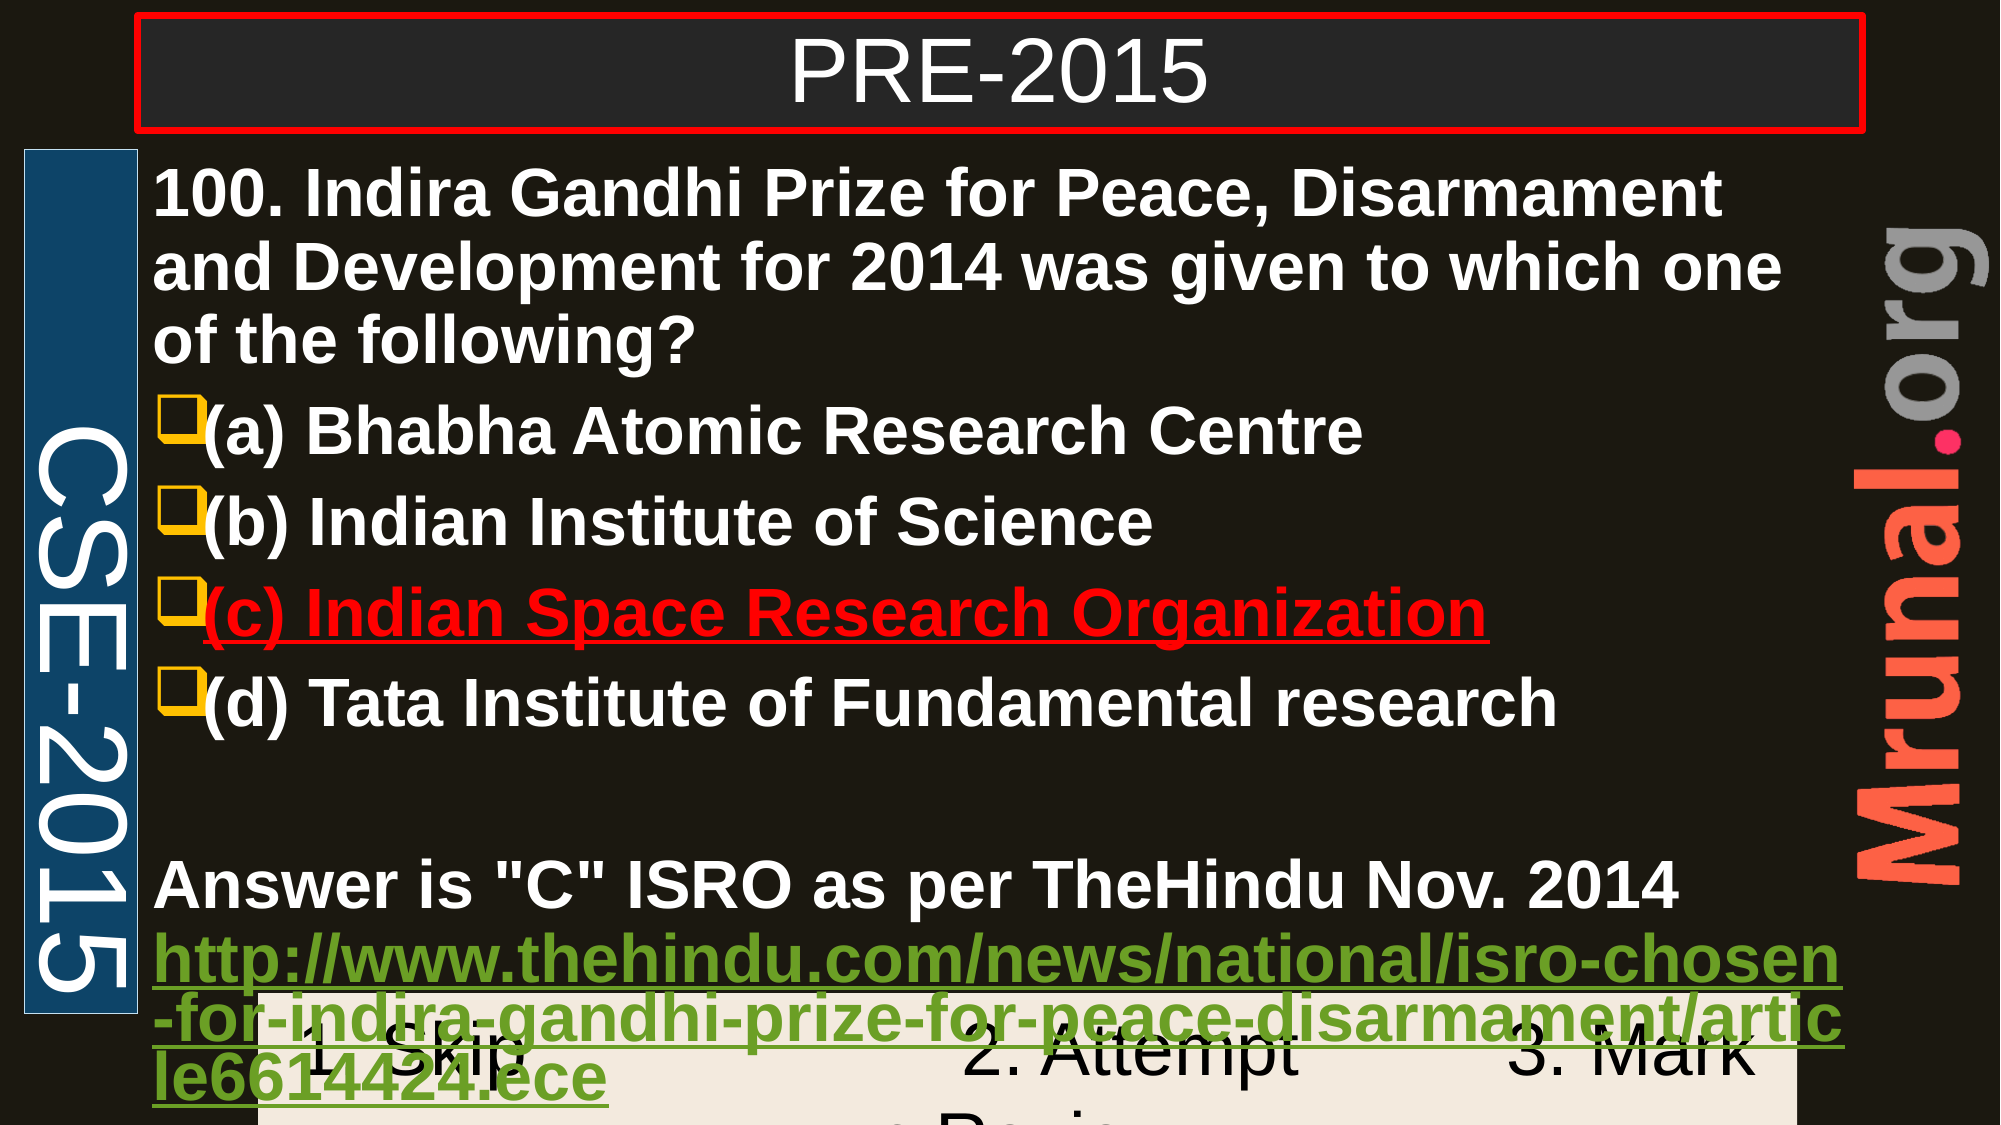

# PRE-2015
CSE-2015
100. Indira Gandhi Prize for Peace, Disarmament and Development for 2014 was given to which one of the following?
(a) Bhabha Atomic Research Centre
(b) Indian Institute of Science
(c) Indian Space Research Organization
(d) Tata Institute of Fundamental research

Answer is "C" ISRO as per TheHindu Nov. 2014 http://www.thehindu.com/news/national/isro-chosen-for-indira-gandhi-prize-for-peace-disarmament/article6614424.ece